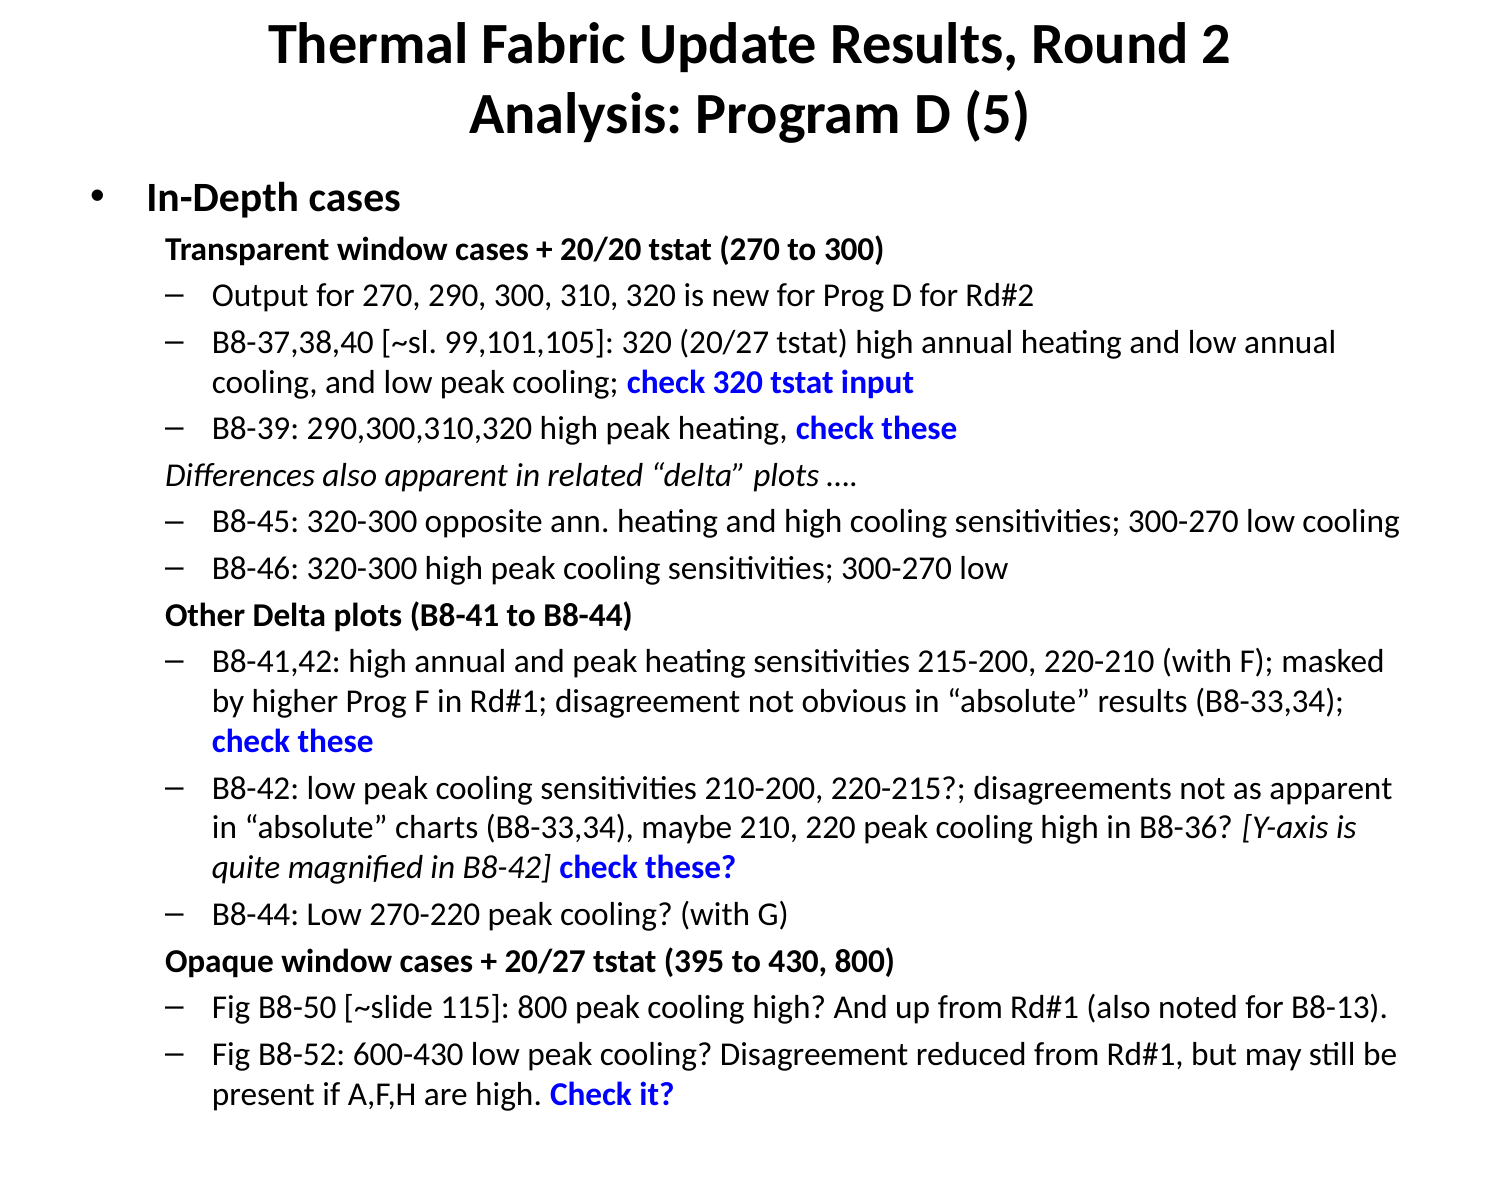

# Thermal Fabric Update Results, Round 2 Analysis: Program D (5)
In-Depth cases
Transparent window cases + 20/20 tstat (270 to 300)
Output for 270, 290, 300, 310, 320 is new for Prog D for Rd#2
B8-37,38,40 [~sl. 99,101,105]: 320 (20/27 tstat) high annual heating and low annual cooling, and low peak cooling; check 320 tstat input
B8-39: 290,300,310,320 high peak heating, check these
Differences also apparent in related “delta” plots ….
B8-45: 320-300 opposite ann. heating and high cooling sensitivities; 300-270 low cooling
B8-46: 320-300 high peak cooling sensitivities; 300-270 low
Other Delta plots (B8-41 to B8-44)
B8-41,42: high annual and peak heating sensitivities 215-200, 220-210 (with F); masked by higher Prog F in Rd#1; disagreement not obvious in “absolute” results (B8-33,34); check these
B8-42: low peak cooling sensitivities 210-200, 220-215?; disagreements not as apparent in “absolute” charts (B8-33,34), maybe 210, 220 peak cooling high in B8-36? [Y-axis is quite magnified in B8-42] check these?
B8-44: Low 270-220 peak cooling? (with G)
Opaque window cases + 20/27 tstat (395 to 430, 800)
Fig B8-50 [~slide 115]: 800 peak cooling high? And up from Rd#1 (also noted for B8-13).
Fig B8-52: 600-430 low peak cooling? Disagreement reduced from Rd#1, but may still be present if A,F,H are high. Check it?